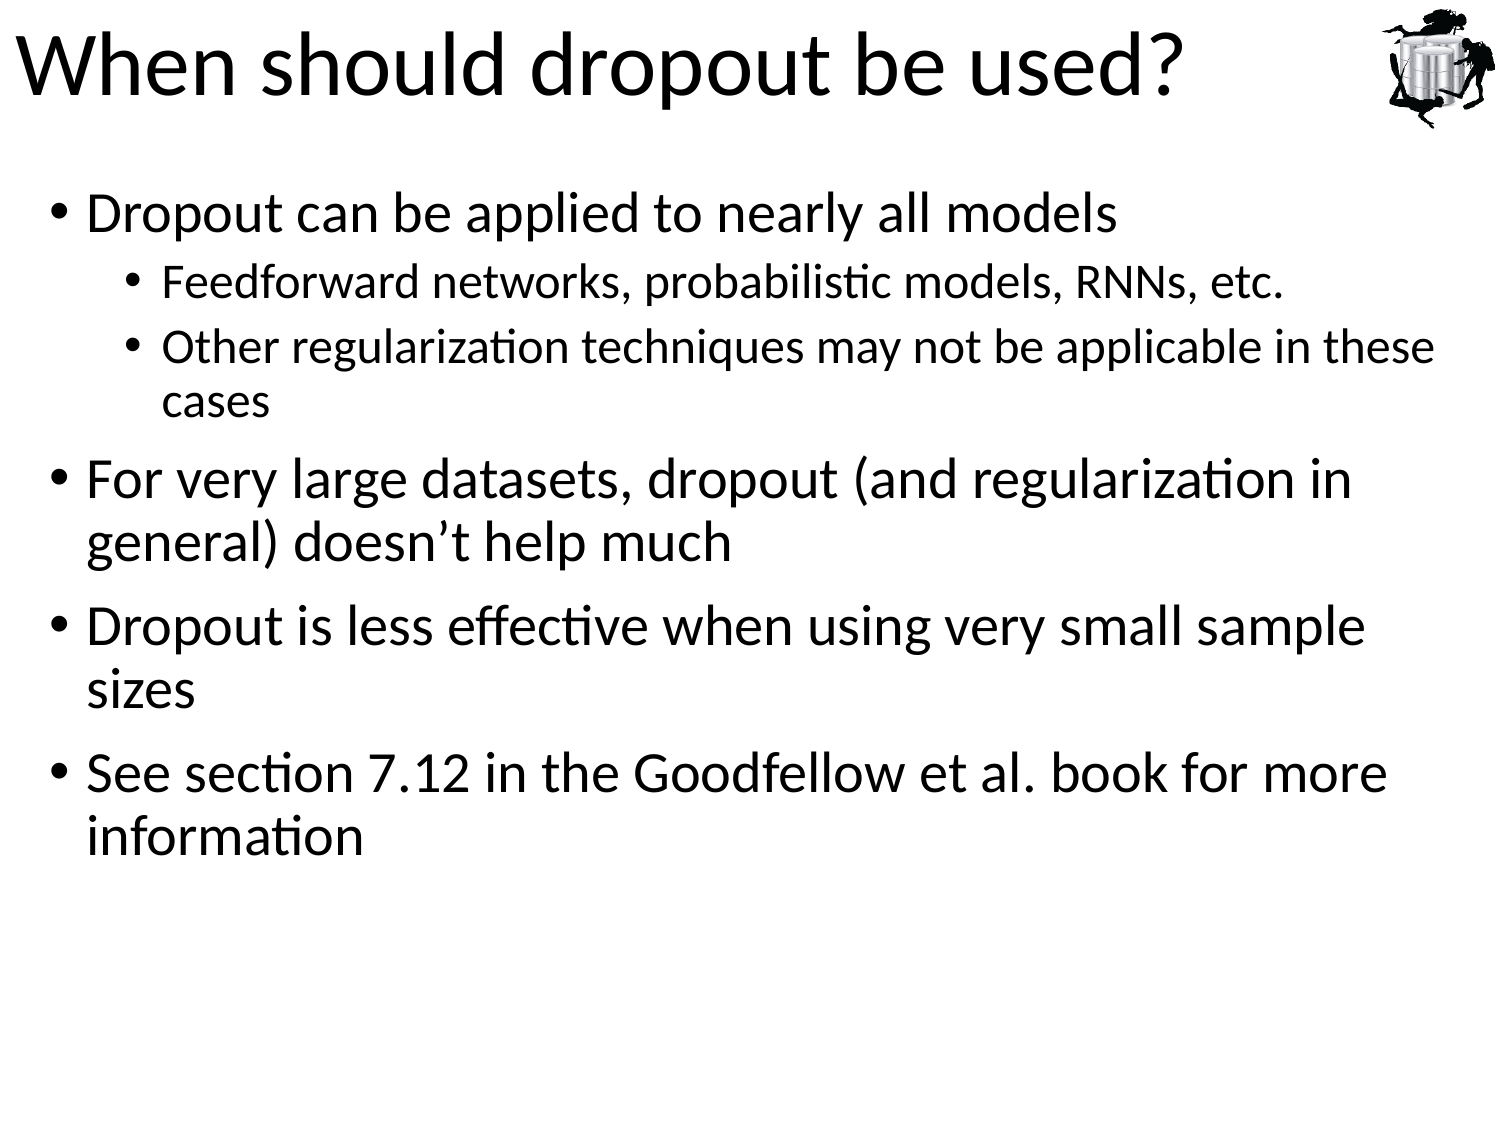

# When should dropout be used?
Dropout can be applied to nearly all models
Feedforward networks, probabilistic models, RNNs, etc.
Other regularization techniques may not be applicable in these cases
For very large datasets, dropout (and regularization in general) doesn’t help much
Dropout is less effective when using very small sample sizes
See section 7.12 in the Goodfellow et al. book for more information